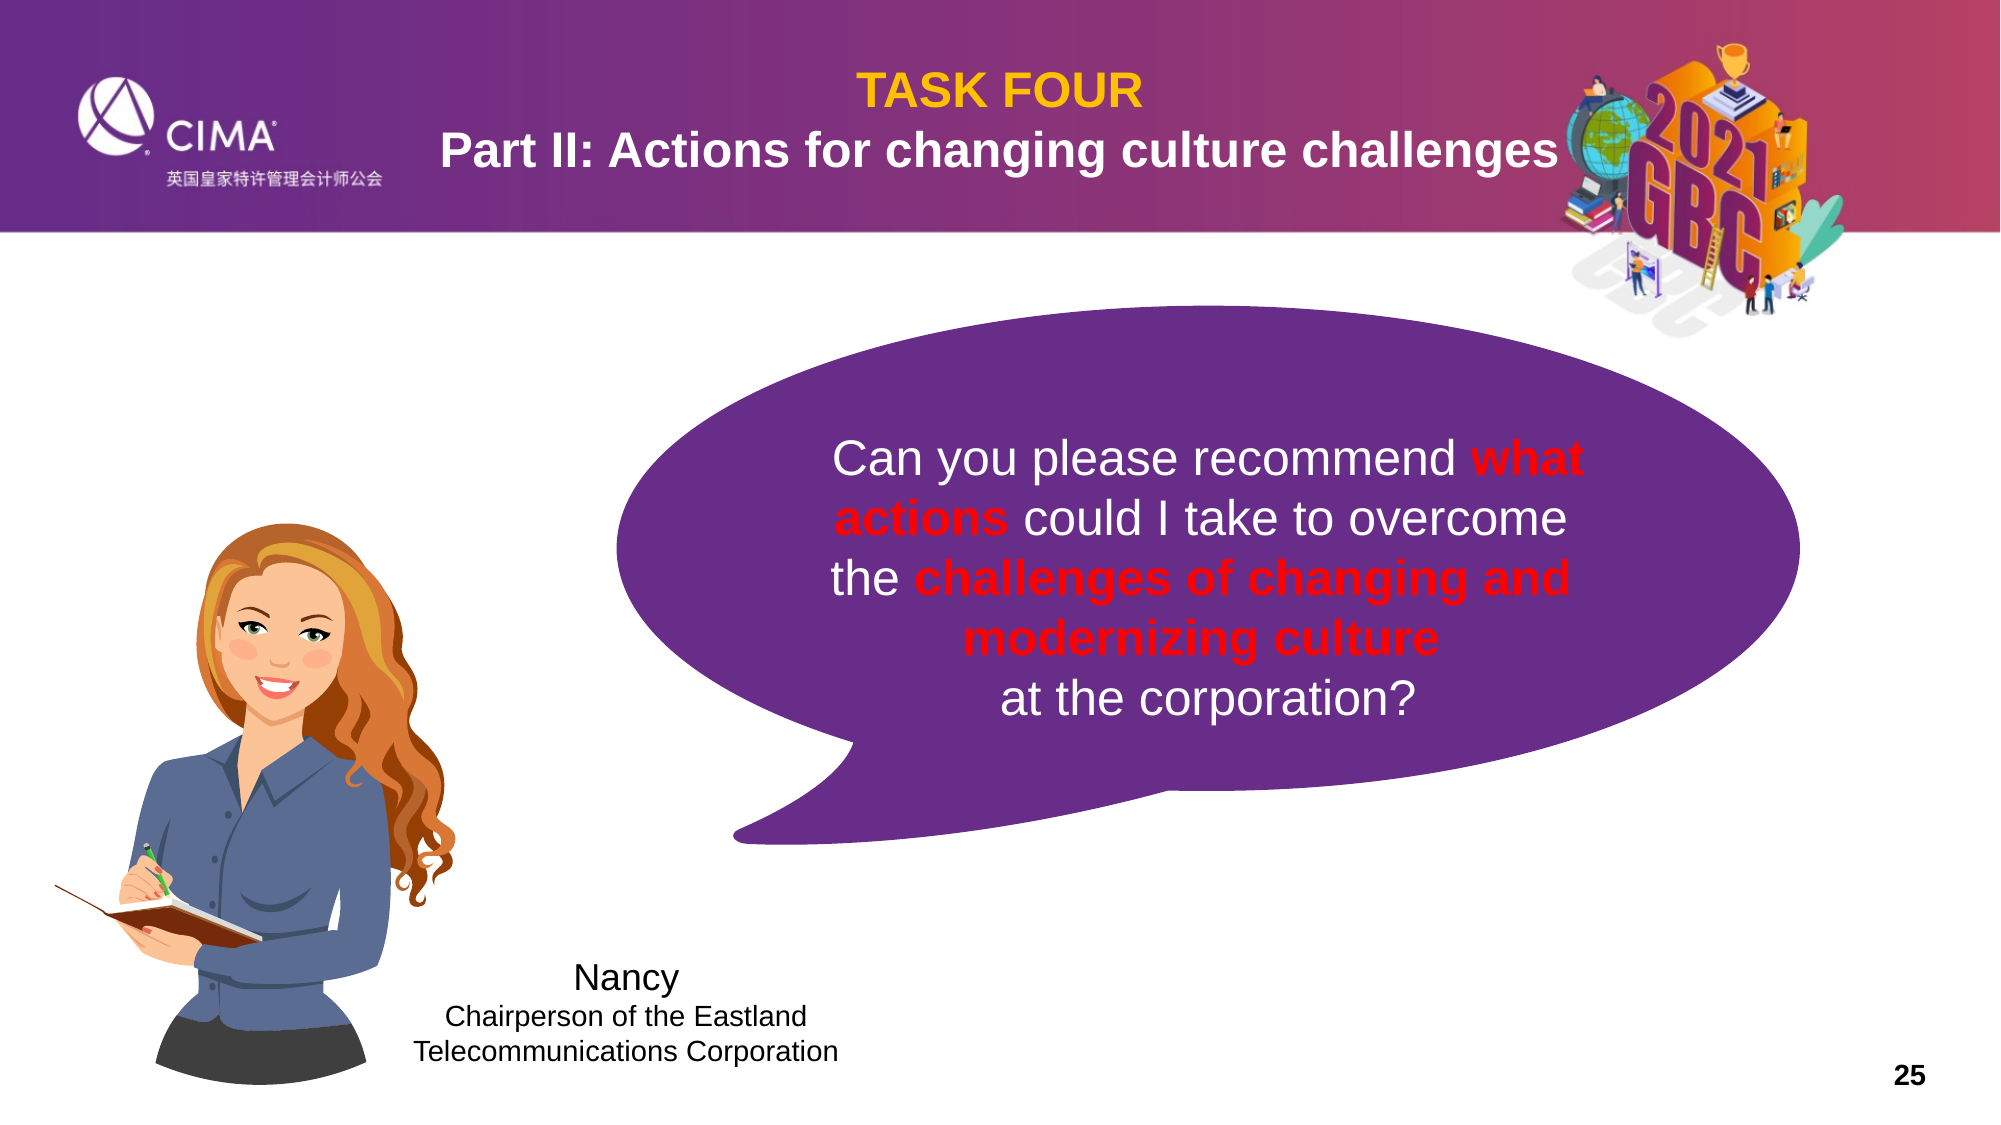

TASK FOUR
Part II: Actions for changing culture challenges
Can you please recommend what
actions could I take to overcome
the challenges of changing and
modernizing culture
at the corporation?

Nancy
Chairperson of the Eastland Telecommunications Corporation
25